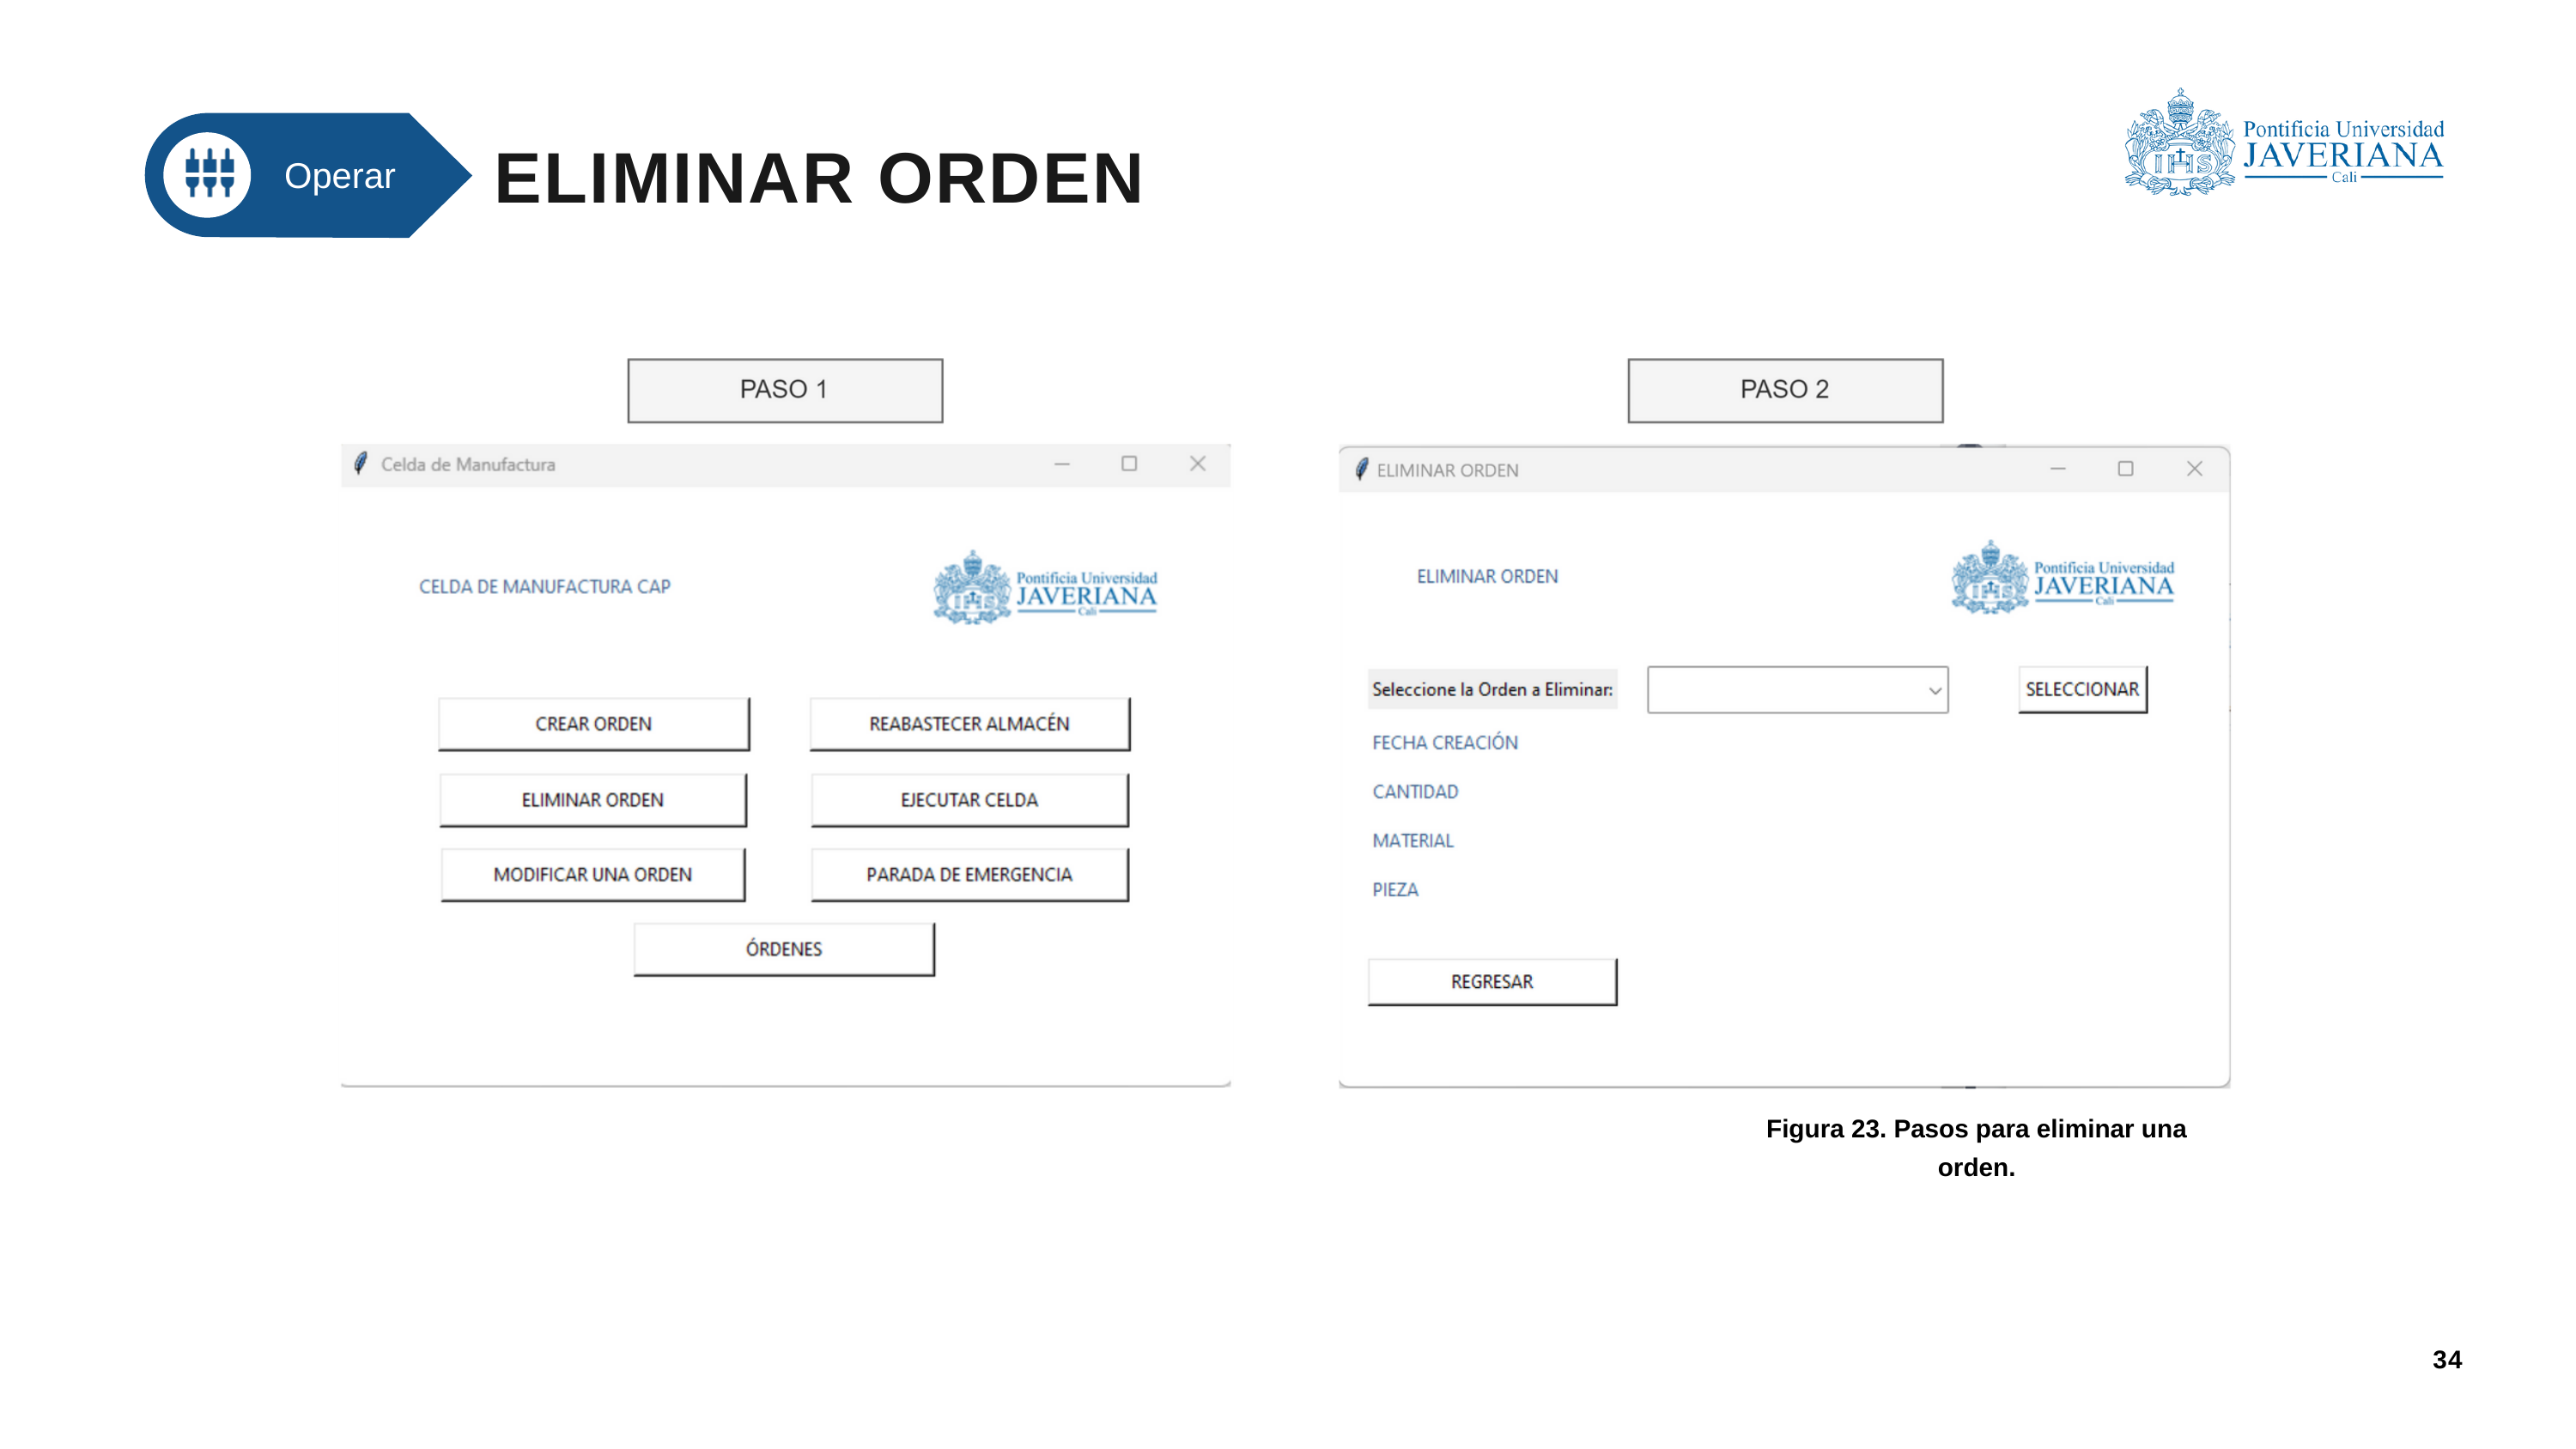

ELIMINAR ORDEN
Operar

Figura 23. Pasos para eliminar una orden.
34